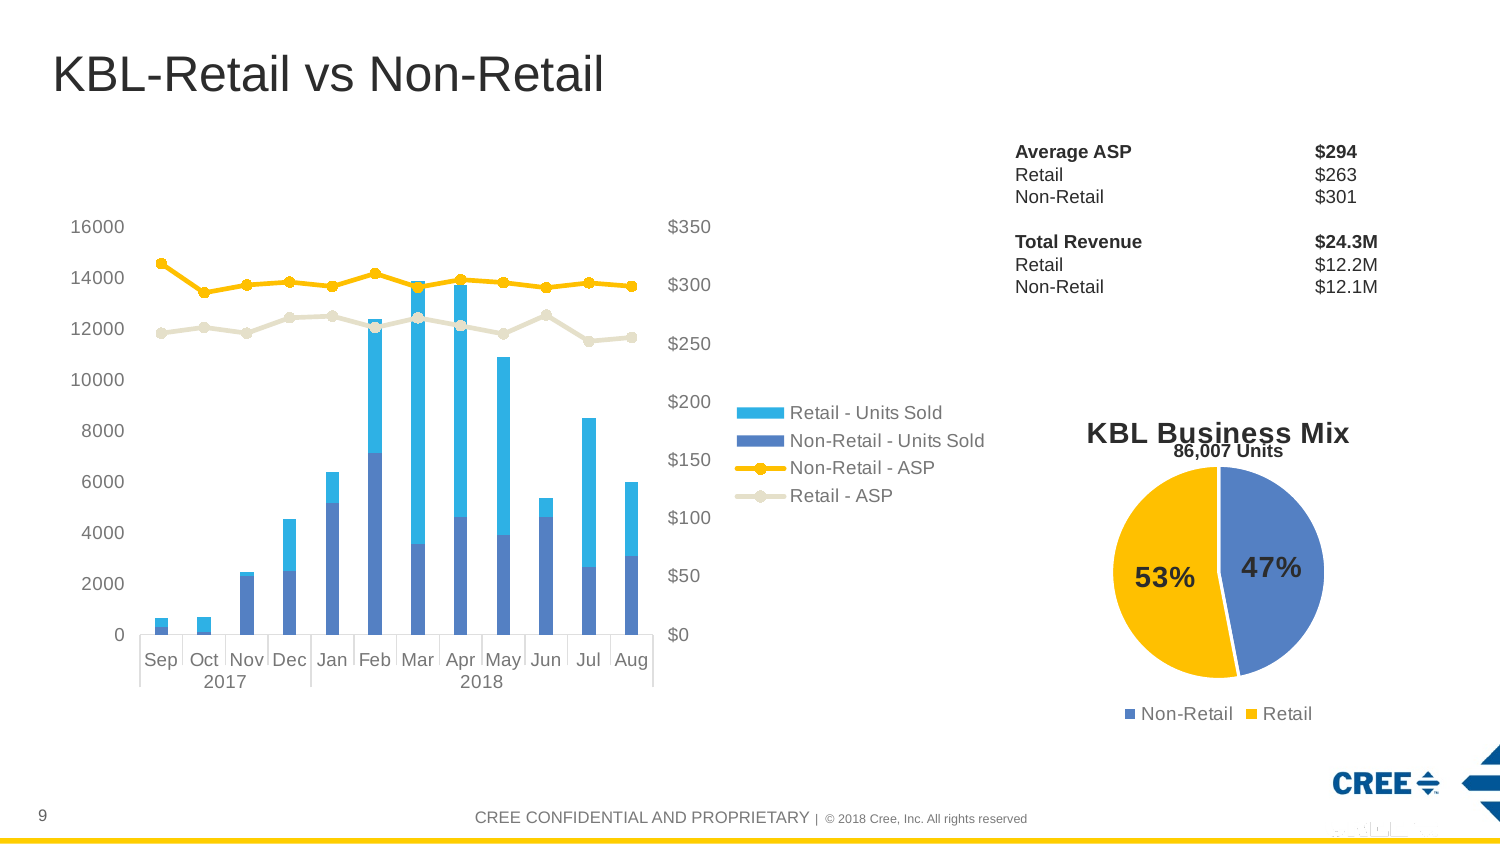

# KBL-Retail vs Non-Retail
Average ASP		$294
Retail	 	$263
Non-Retail     	 	$301

Total Revenue		$24.3M
Retail		$12.2M
Non-Retail		$12.1M

### Chart

| Category | Non-Retail - Units Sold | Retail - Units Sold | Non-Retail - ASP | Retail - ASP |
|---|---|---|---|---|
| Sep | 316.0 | 323.0 | 318.75 | 259.0 |
| Oct | 99.0 | 595.0 | 293.70166666666665 | 264.0 |
| Nov | 2295.0 | 181.0 | 300.3595348837209 | 259.0 |
| Dec | 2504.0 | 2057.0 | 302.88692307692315 | 272.2 |
| Jan | 5175.0 | 1210.0 | 299.0953020134227 | 273.6666666666667 |
| Feb | 7122.0 | 5273.0 | 310.2473333333333 | 263.7647058823529 |
| Mar | 3544.0 | 10363.0 | 298.3799507389161 | 272.1837681159419 |
| Apr | 4614.0 | 9124.0 | 304.99816091954017 | 265.38737704918026 |
| May | 3905.0 | 7007.0 | 302.4393567251462 | 258.3263934426229 |
| Jun | 4614.0 | 751.0 | 298.0355487804876 | 274.56999999999994 |
| Jul | 2668.0 | 5852.0 | 302.20270072992696 | 252.03047619047615 |
| Aug | 3098.0 | 2894.0 | 299.2629729729728 | 255.33449999999993 |

### Chart: KBL Business Mix

| Category |  |
|---|---|
| Non-Retail | 0.4694617879940005 |
| Retail | 0.5305382120059995 |
86,007 Units